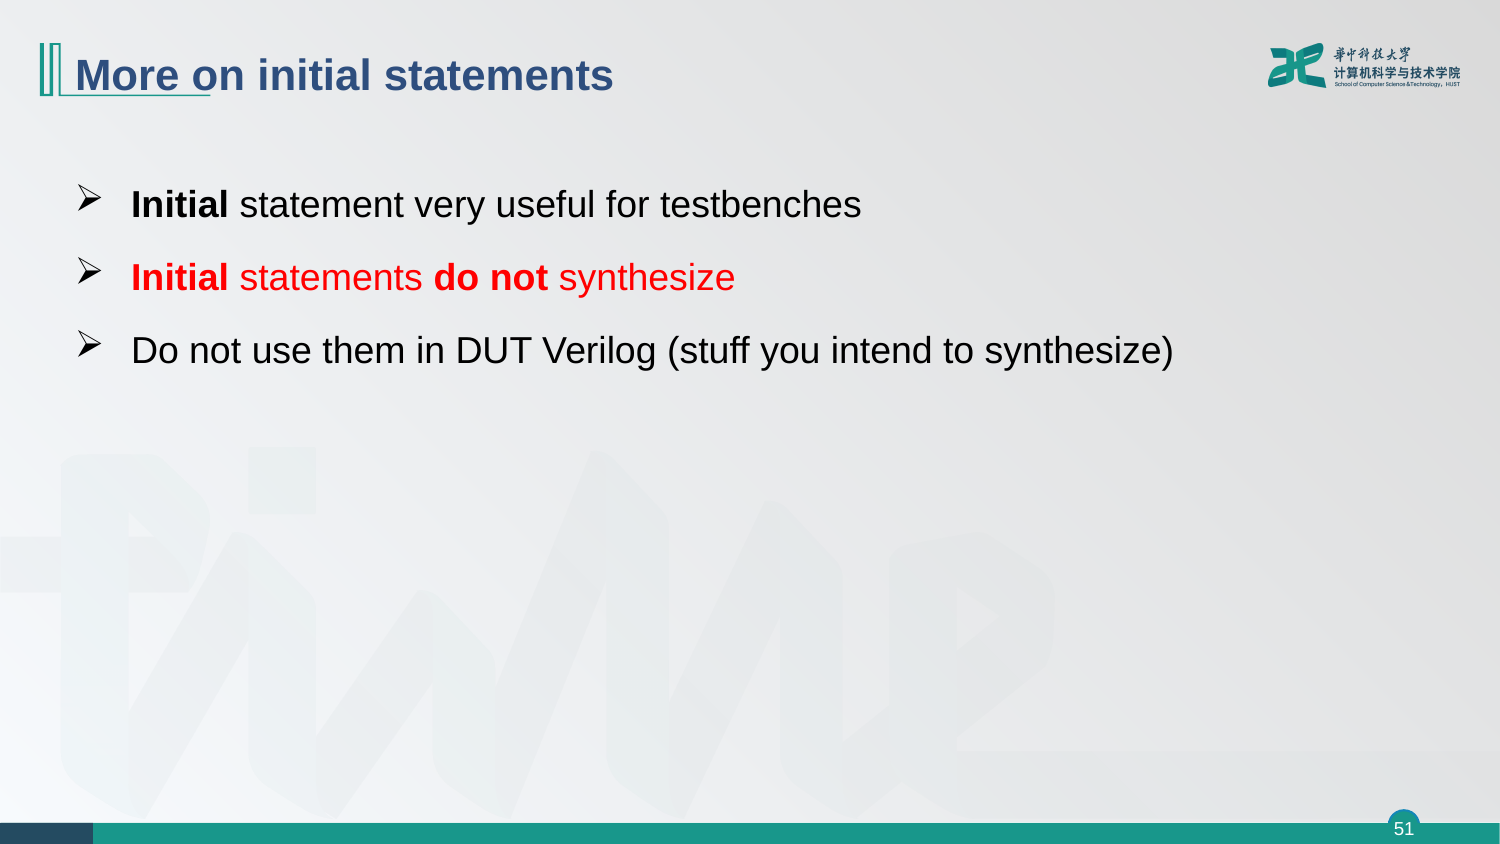

# More on initial statements
Initial statement very useful for testbenches
Initial statements do not synthesize
Do not use them in DUT Verilog (stuff you intend to synthesize)